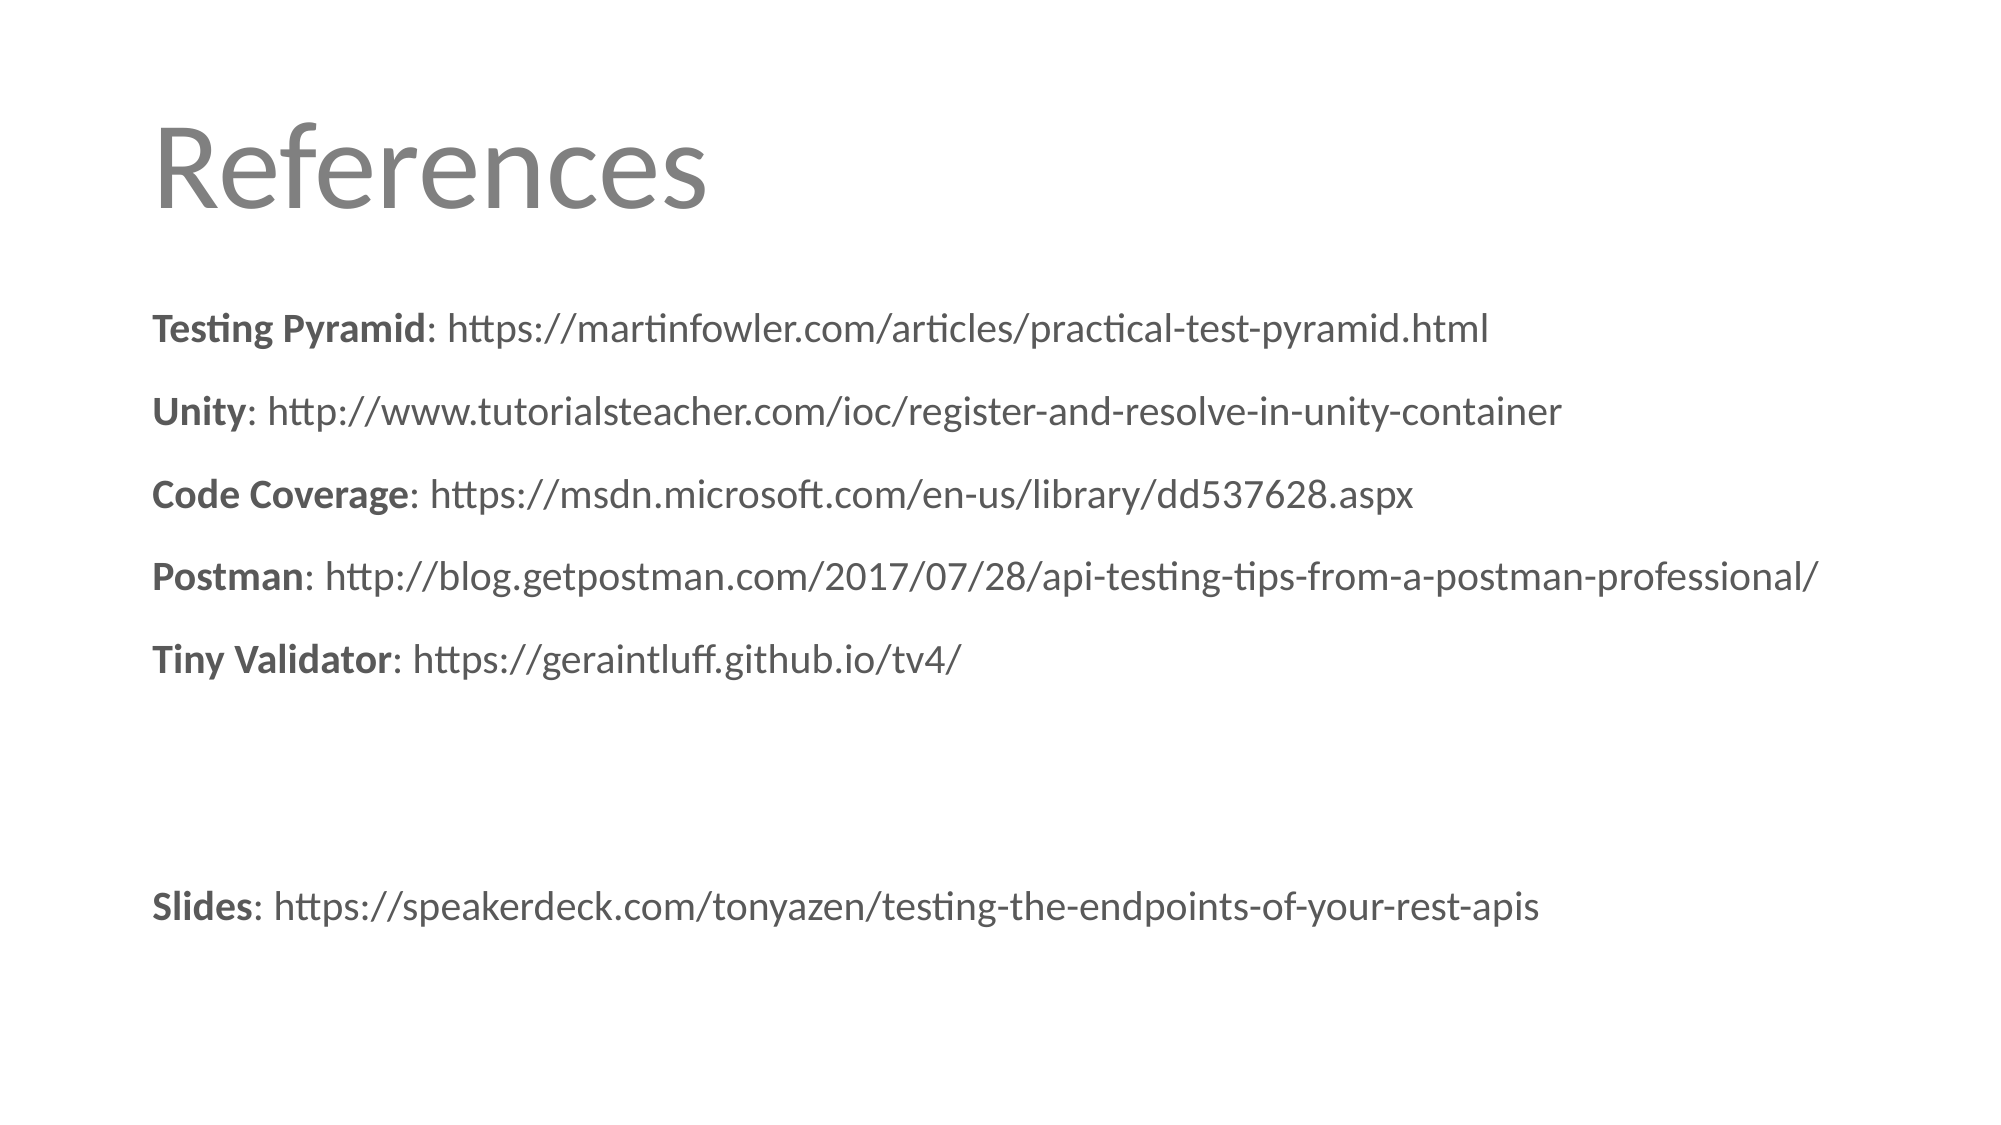

# References
Testing Pyramid: https://martinfowler.com/articles/practical-test-pyramid.html
Unity: http://www.tutorialsteacher.com/ioc/register-and-resolve-in-unity-container
Code Coverage: https://msdn.microsoft.com/en-us/library/dd537628.aspx
Postman: http://blog.getpostman.com/2017/07/28/api-testing-tips-from-a-postman-professional/
Tiny Validator: https://geraintluff.github.io/tv4/

Slides: https://speakerdeck.com/tonyazen/testing-the-endpoints-of-your-rest-apis